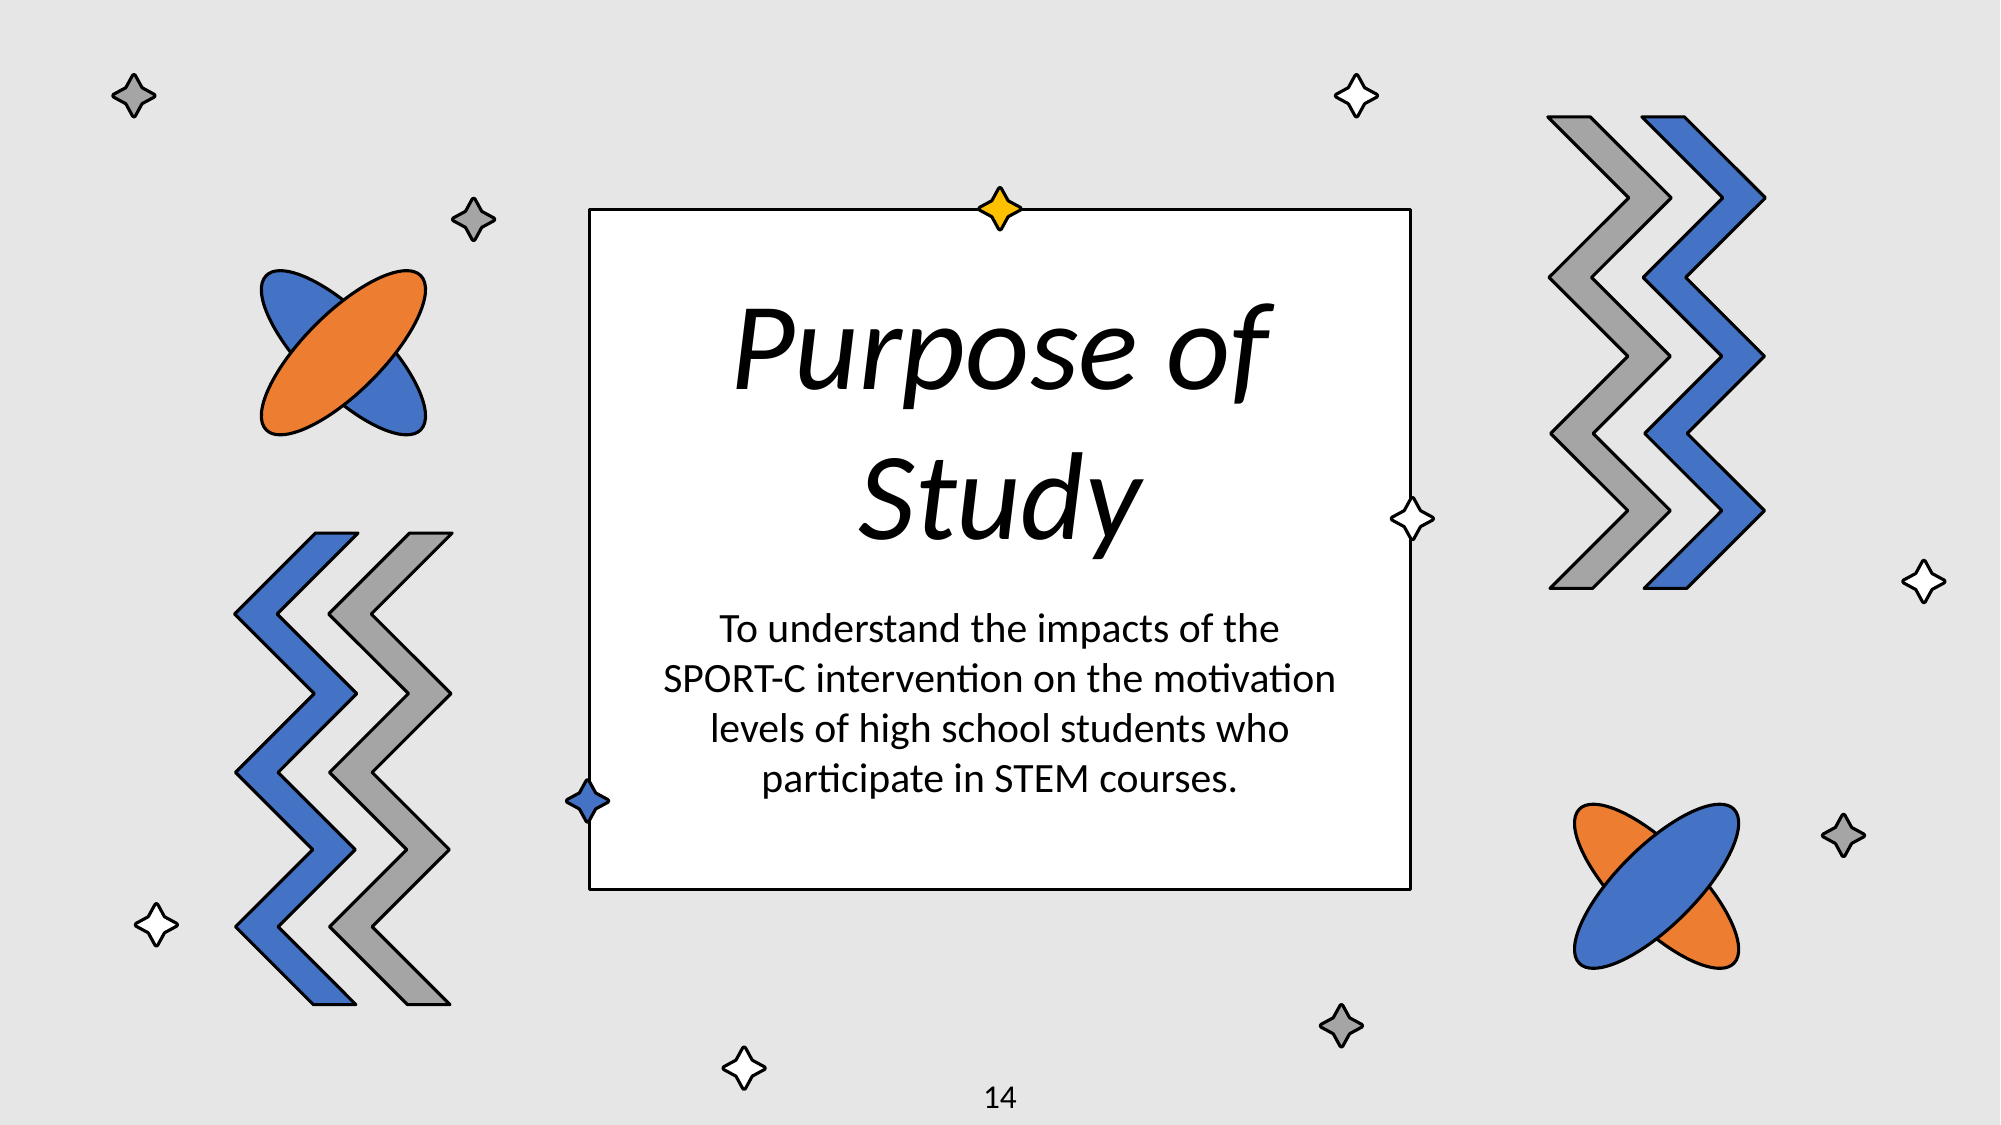

# Purpose of Study

To understand the impacts of the SPORT-C intervention on the motivation levels of high school students who participate in STEM courses.

14